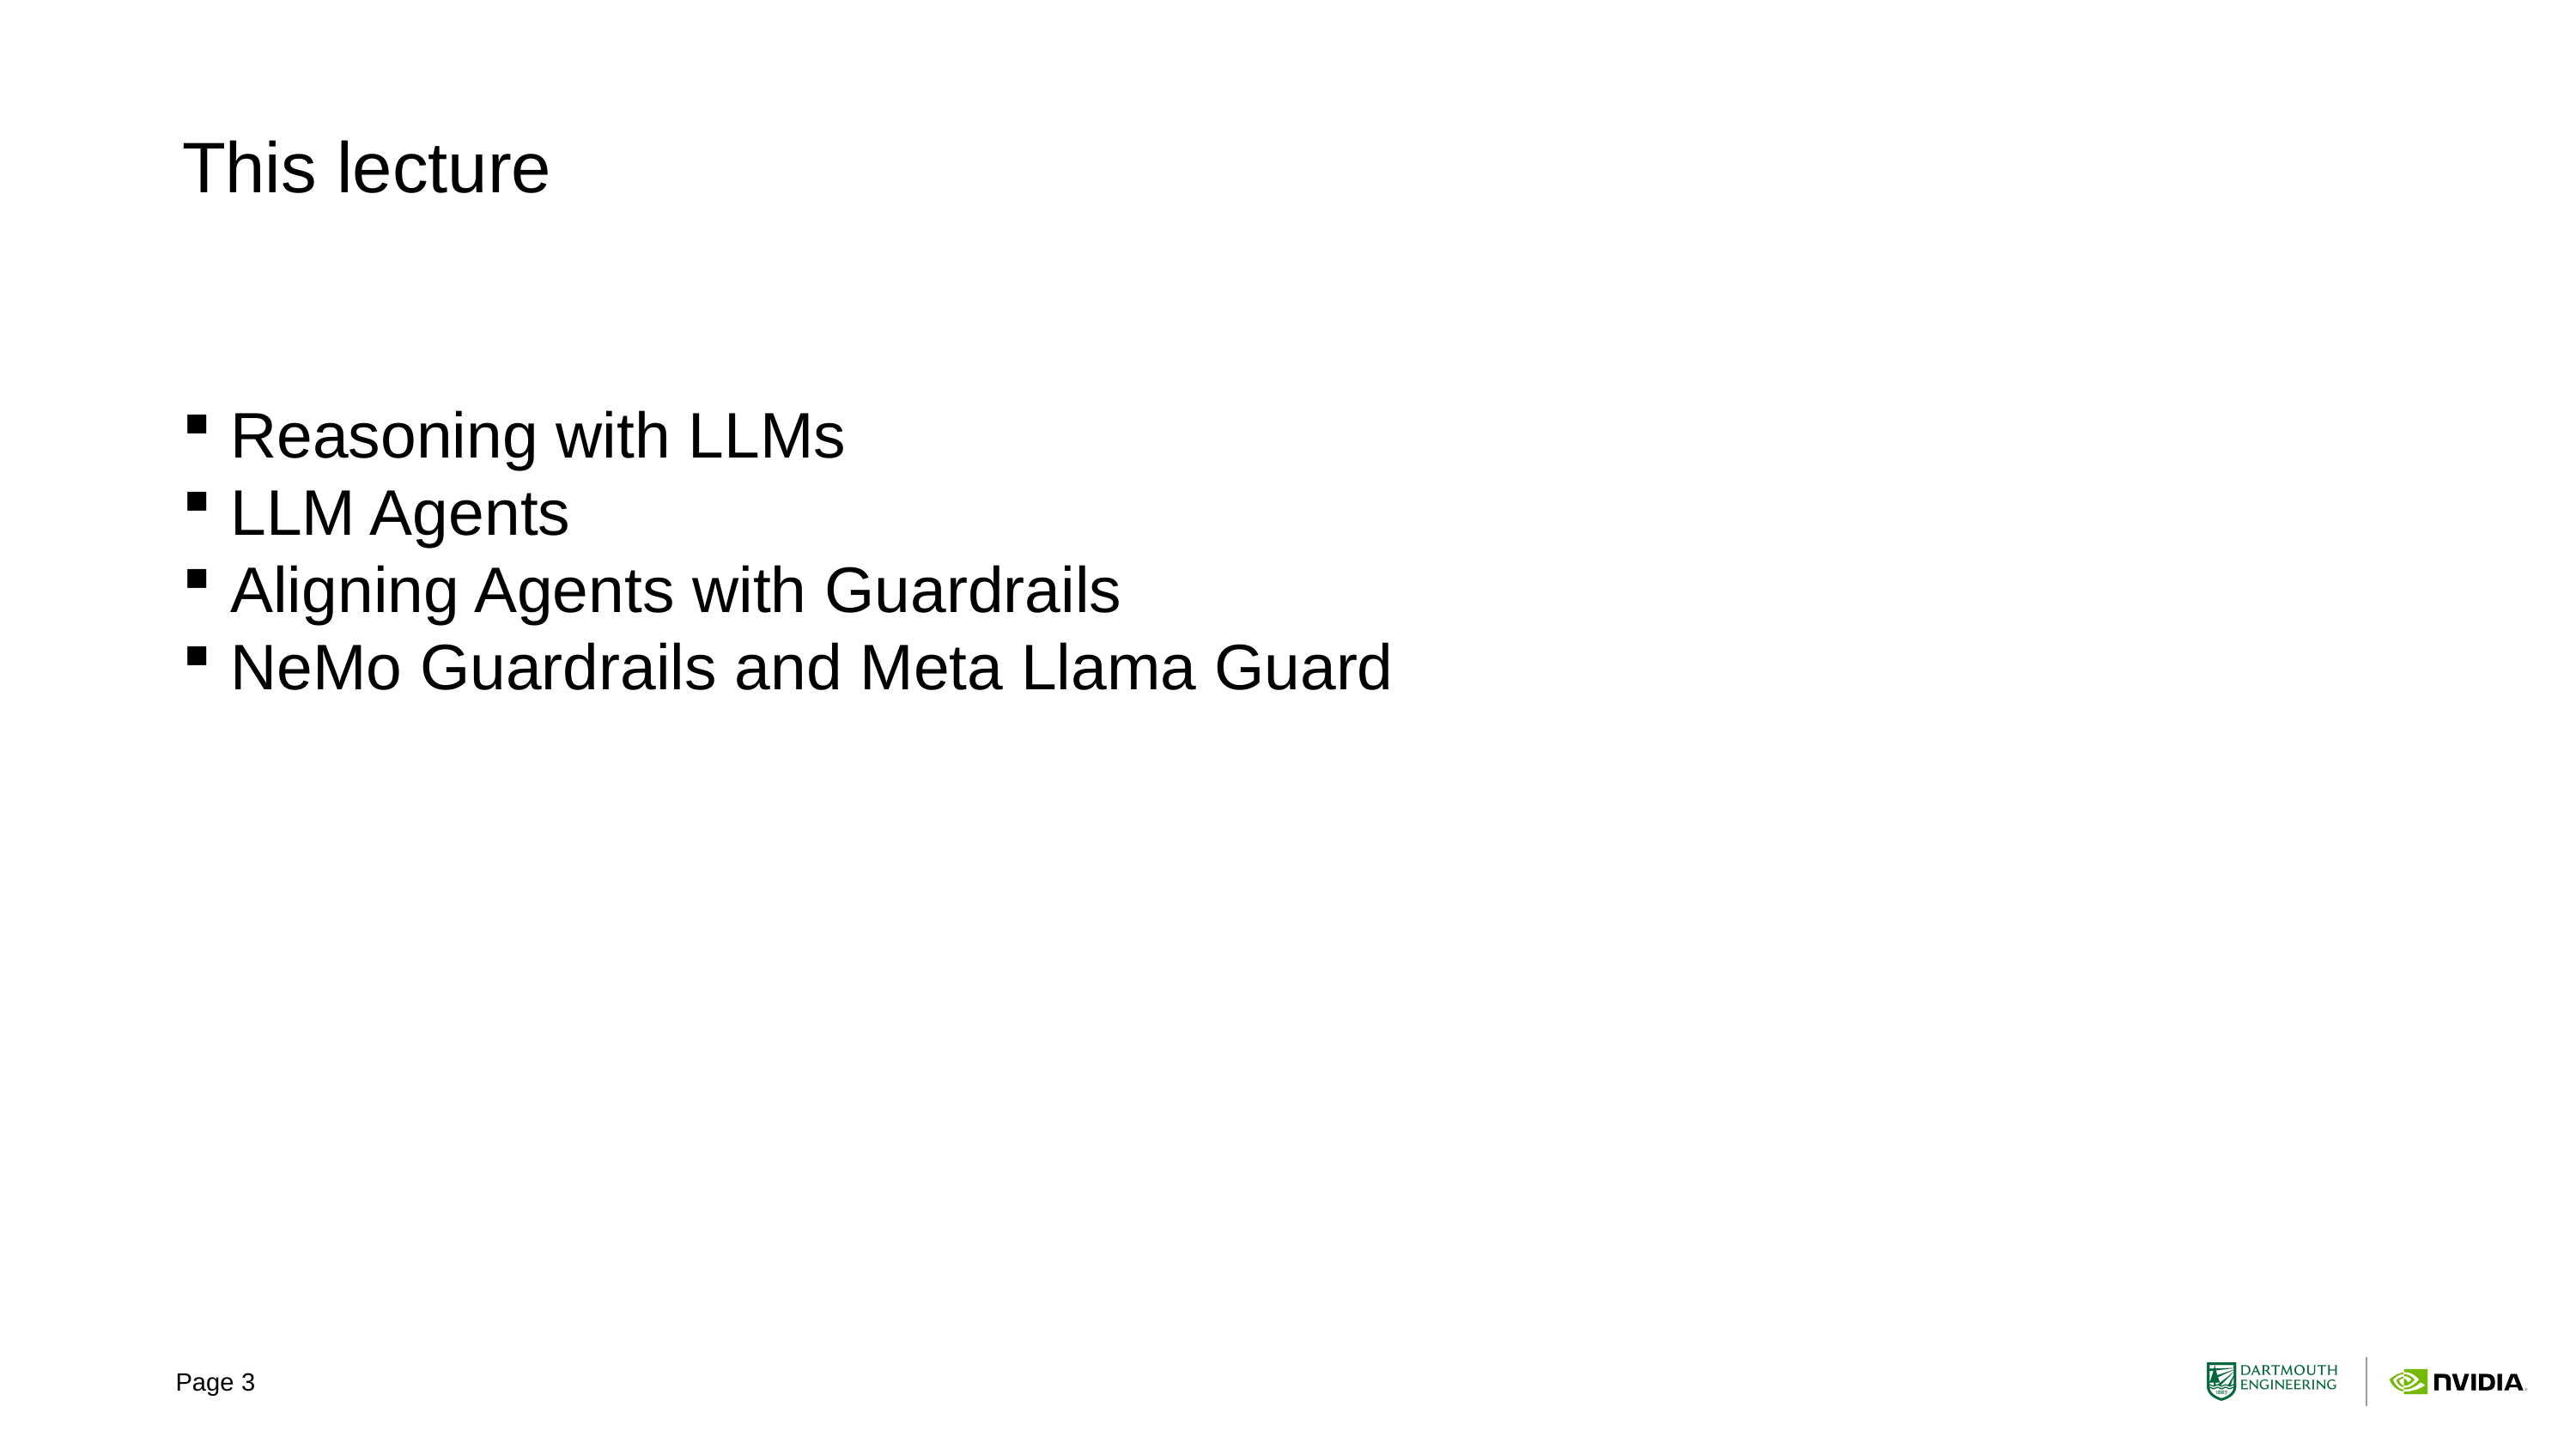

# This lecture
Reasoning with LLMs
LLM Agents
Aligning Agents with Guardrails
NeMo Guardrails and Meta Llama Guard